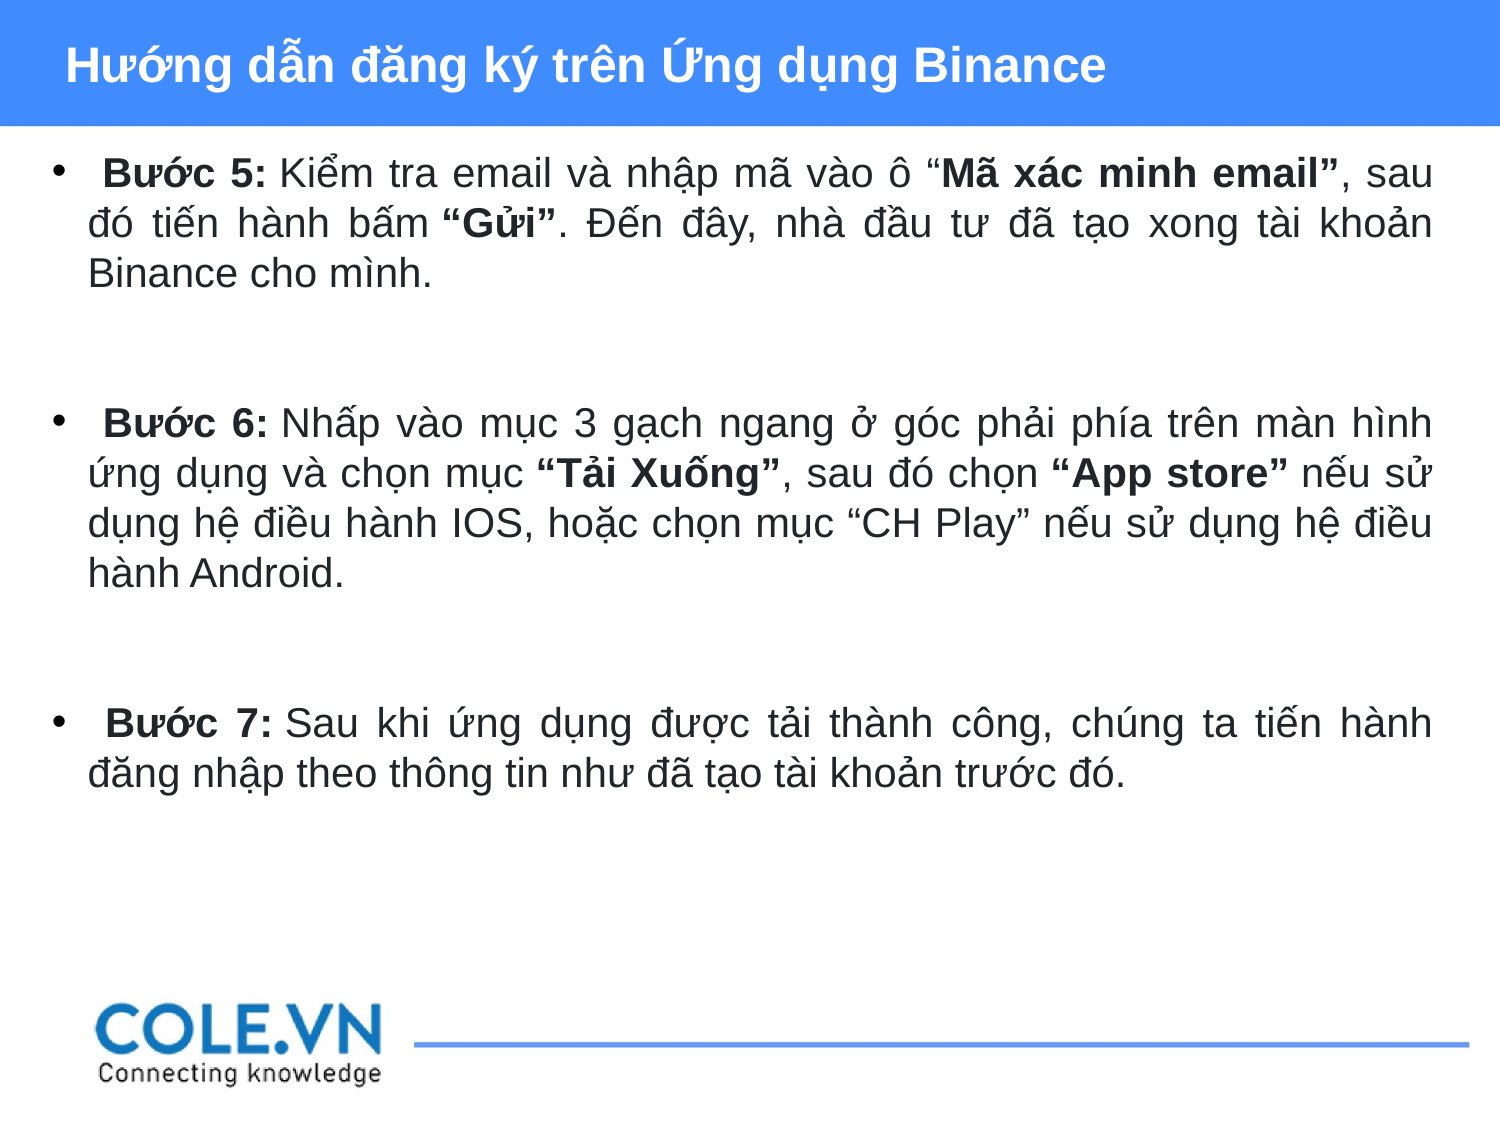

Hướng dẫn đăng ký trên Ứng dụng Binance
 Bước 5: Kiểm tra email và nhập mã vào ô “Mã xác minh email”, sau đó tiến hành bấm “Gửi”. Đến đây, nhà đầu tư đã tạo xong tài khoản Binance cho mình.

 Bước 6: Nhấp vào mục 3 gạch ngang ở góc phải phía trên màn hình ứng dụng và chọn mục “Tải Xuống”, sau đó chọn “App store” nếu sử dụng hệ điều hành IOS, hoặc chọn mục “CH Play” nếu sử dụng hệ điều hành Android.

 Bước 7: Sau khi ứng dụng được tải thành công, chúng ta tiến hành đăng nhập theo thông tin như đã tạo tài khoản trước đó.